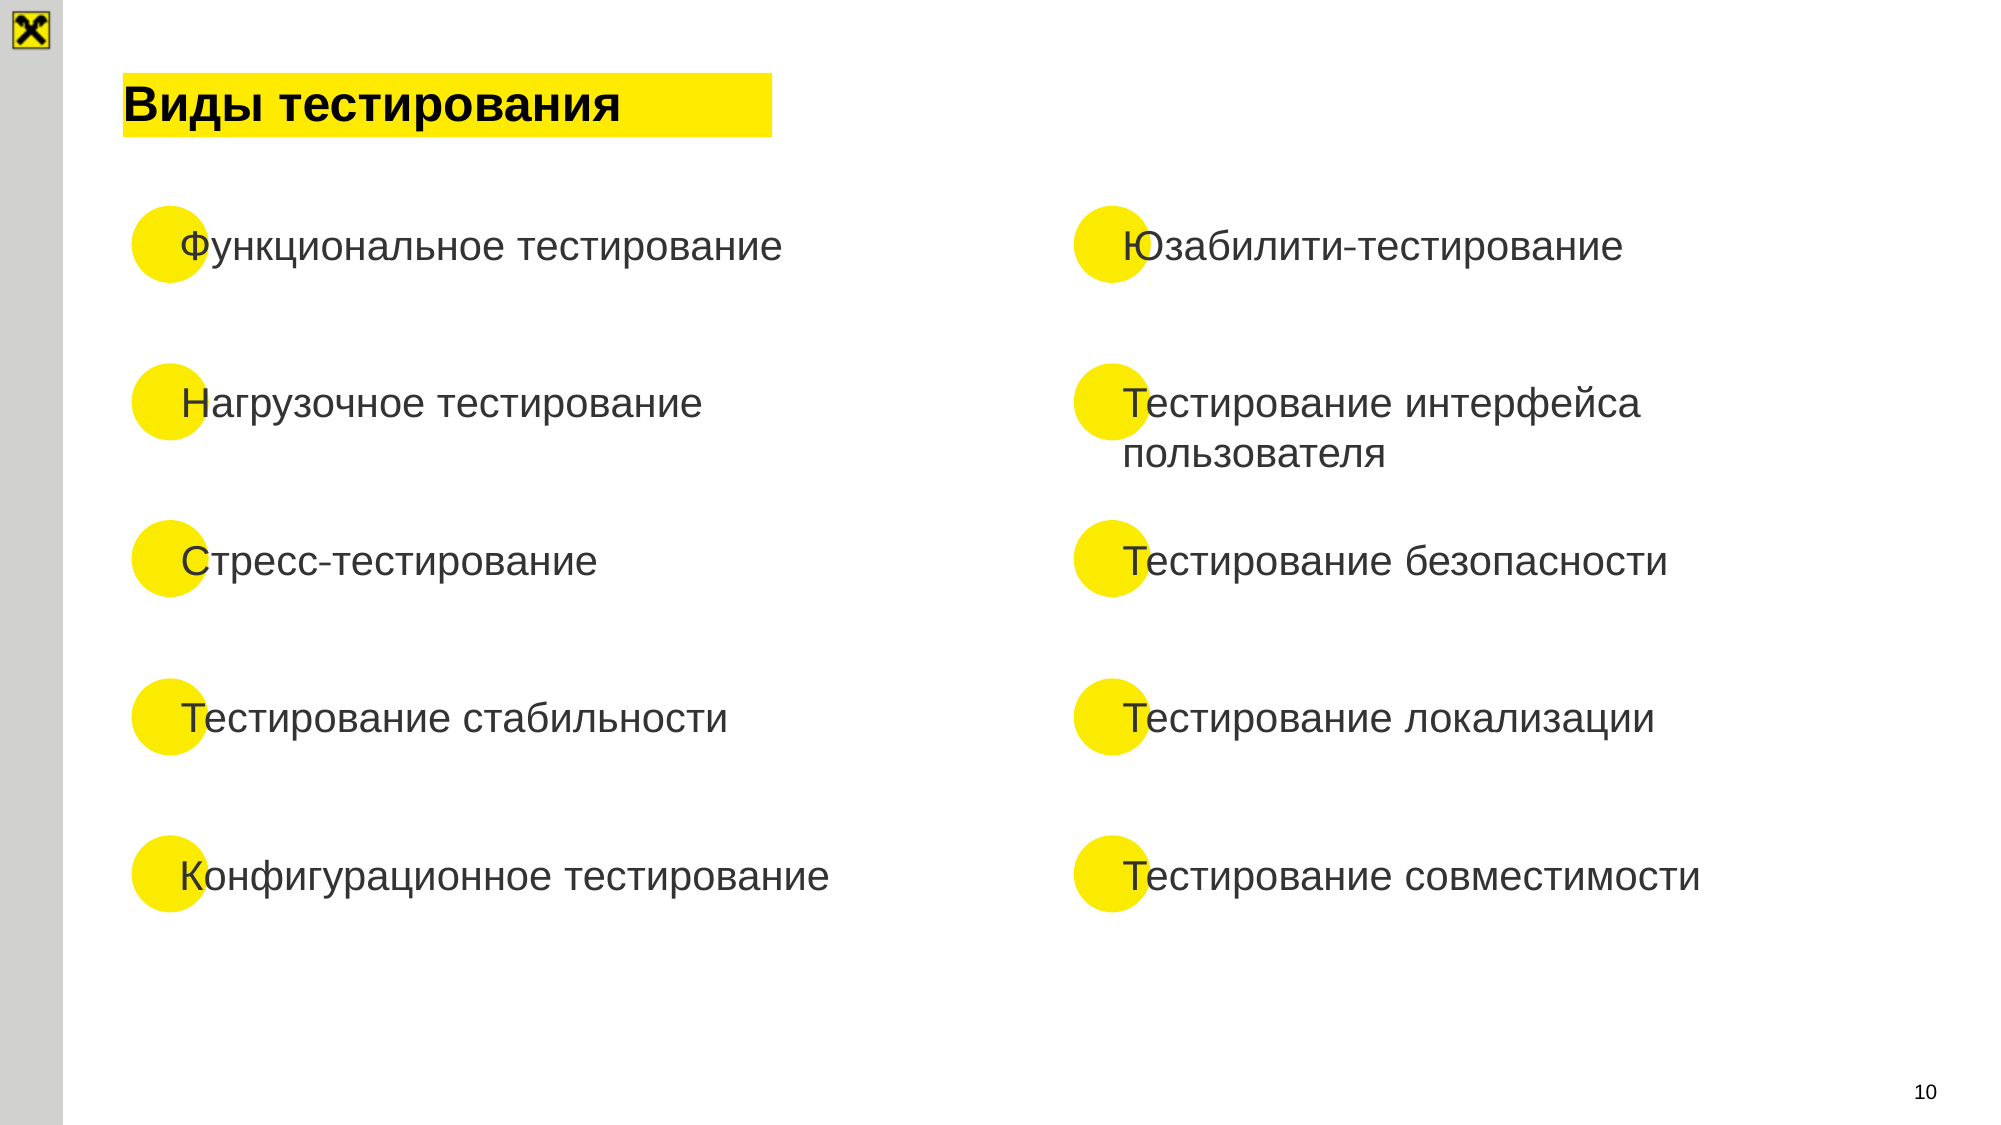

# Виды тестирования

Функциональное тестирование
Юзабилити-тестирование

Нагрузочное тестирование
Тестирование интерфейса пользователя

Стресс-тестирование
Тестирование безопасности

Тестирование стабильности
Тестирование локализации

Конфигурационное тестирование
Тестирование совместимости
10